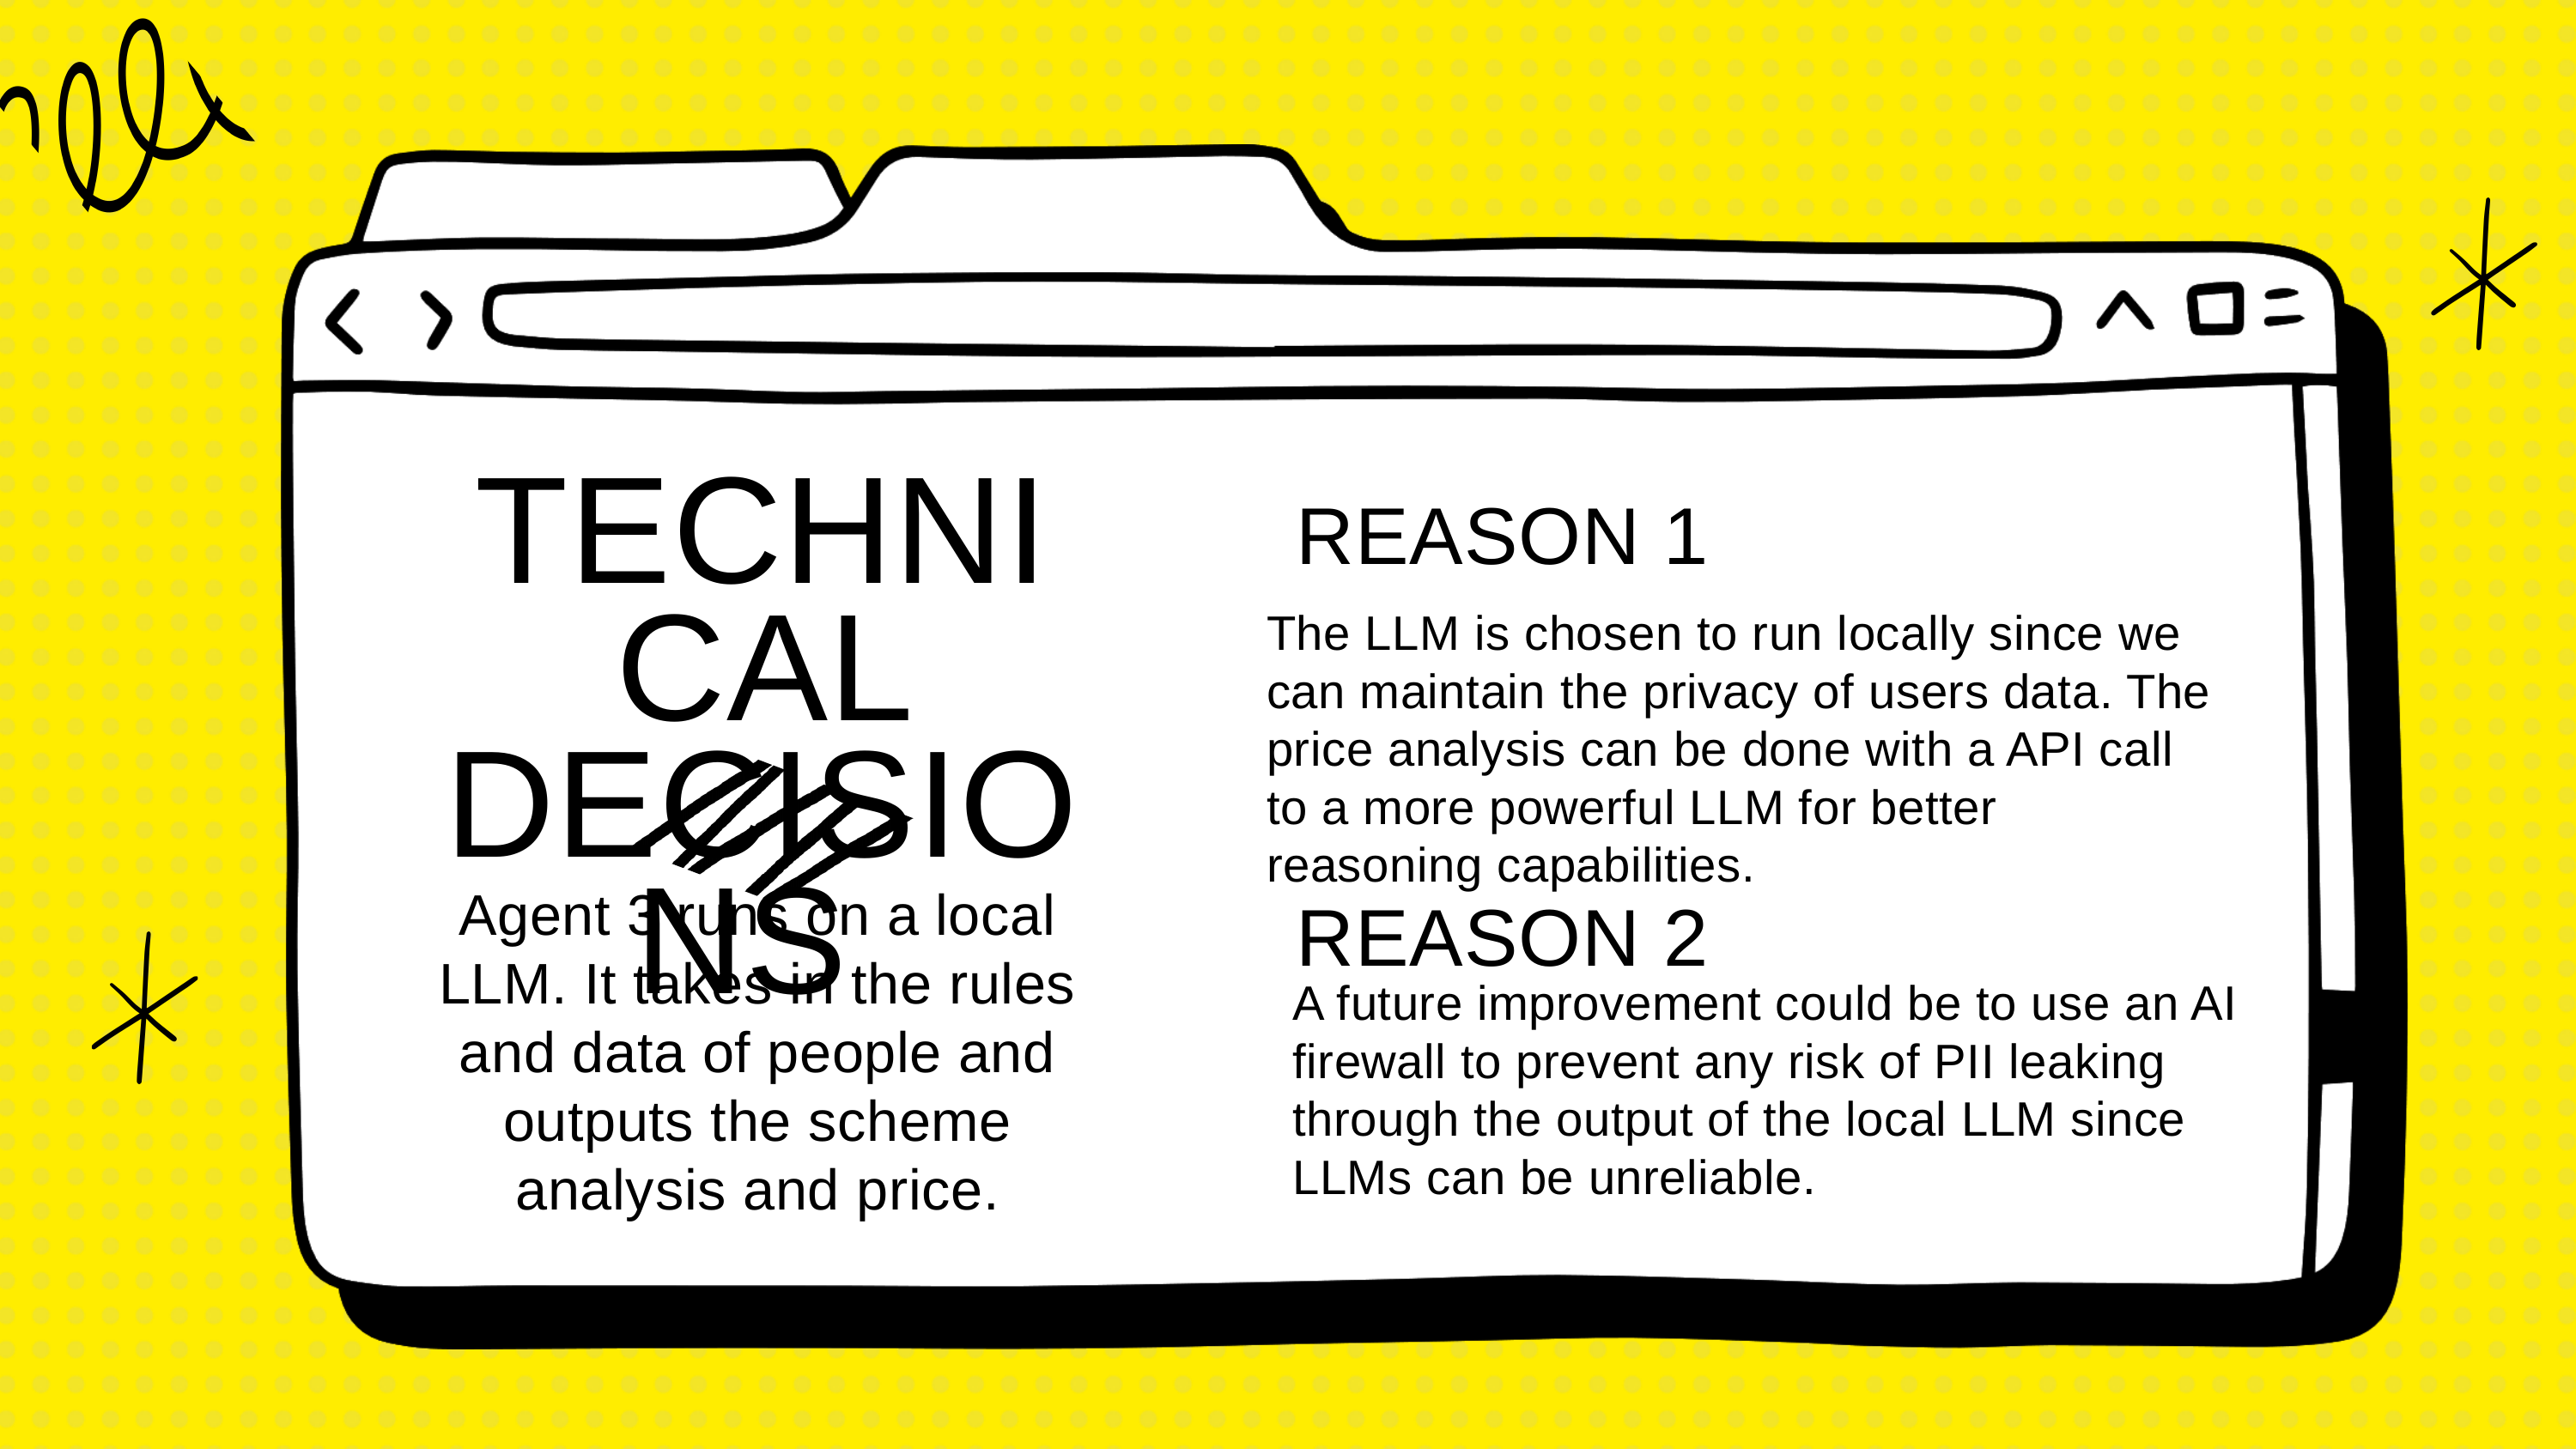

TECHNICAL DECISIONS
REASON 1
The LLM is chosen to run locally since we can maintain the privacy of users data. The price analysis can be done with a API call to a more powerful LLM for better reasoning capabilities.

Agent 3 runs on a local LLM. It takes in the rules and data of people and outputs the scheme analysis and price.
REASON 2

A future improvement could be to use an AI firewall to prevent any risk of PII leaking through the output of the local LLM since LLMs can be unreliable.